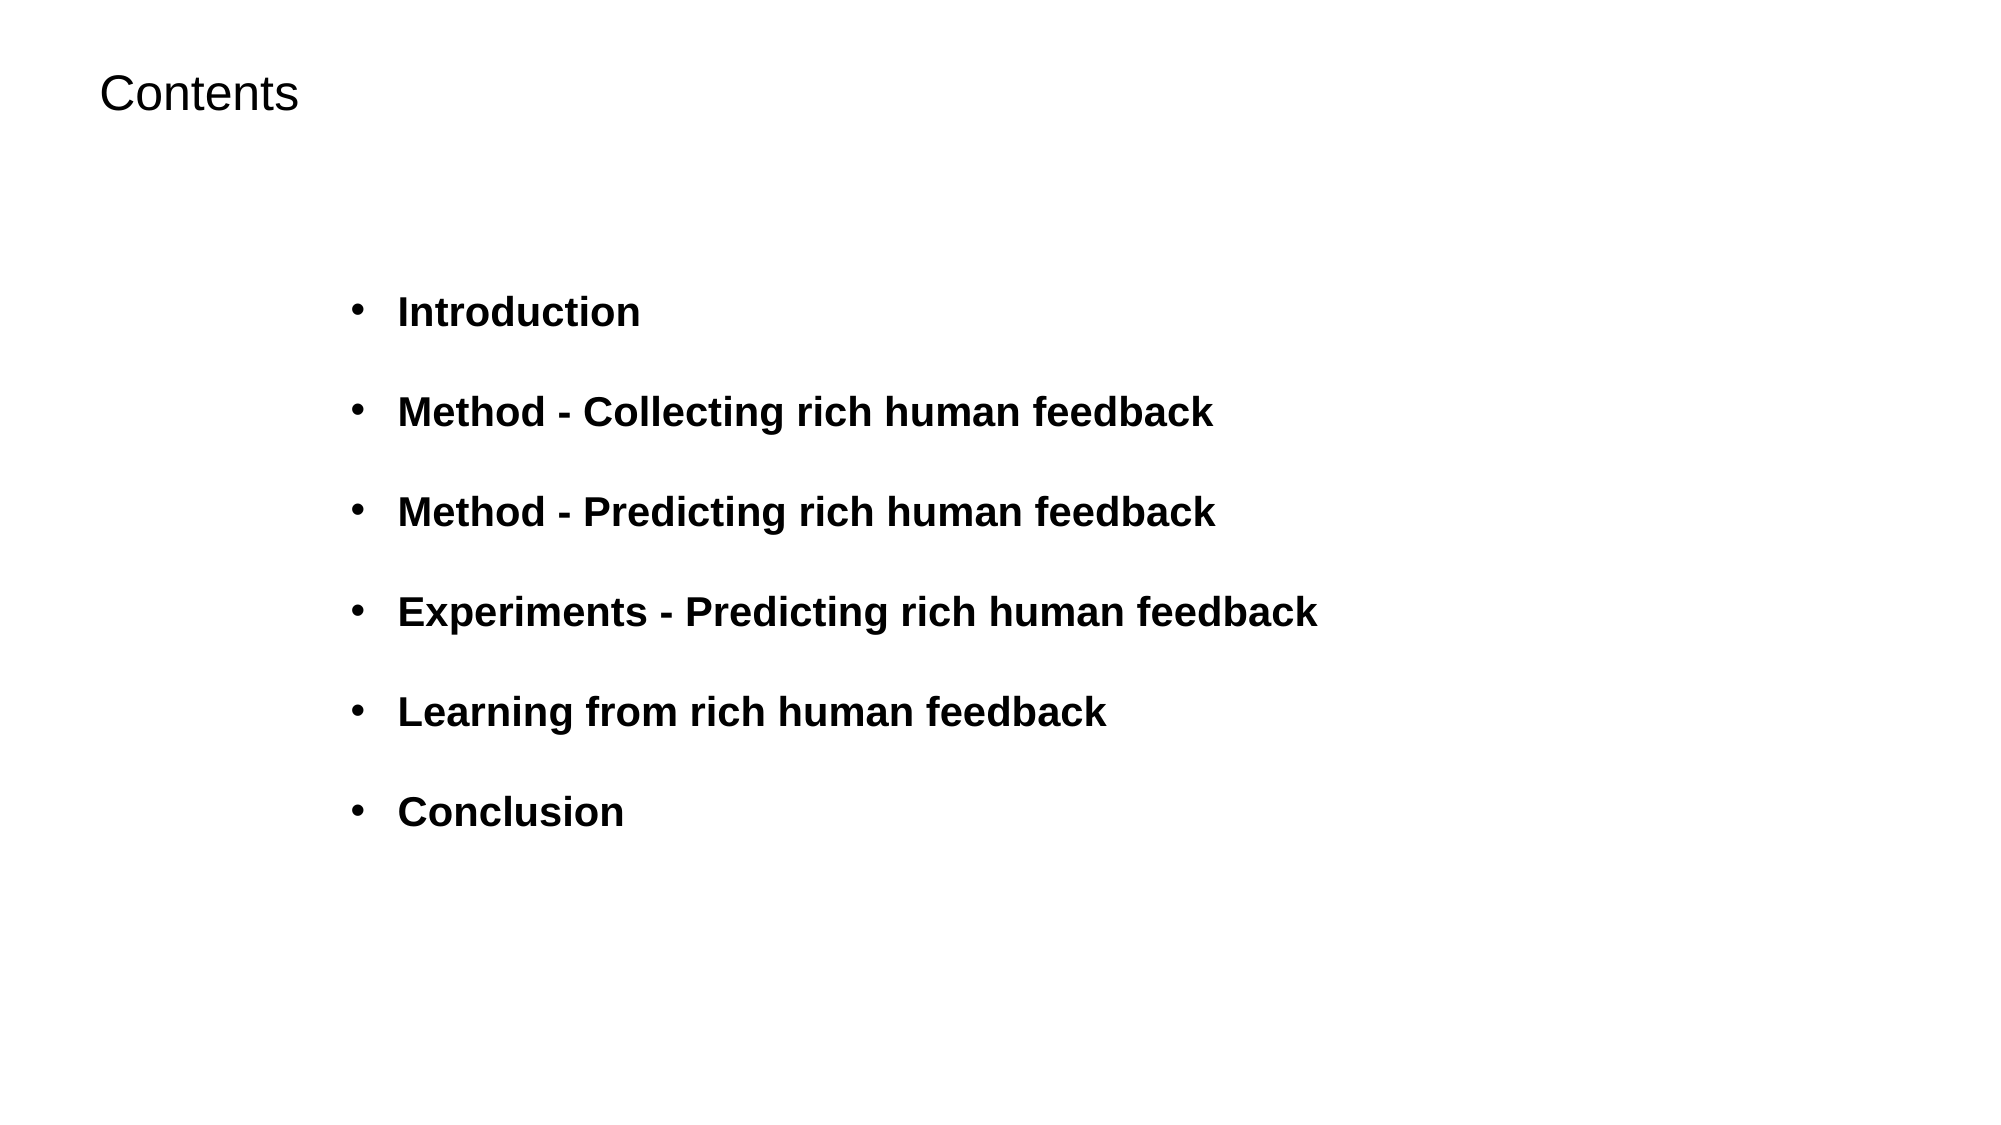

Contents
Introduction

Method - Collecting rich human feedback

Method - Predicting rich human feedback

Experiments - Predicting rich human feedback

Learning from rich human feedback

Conclusion